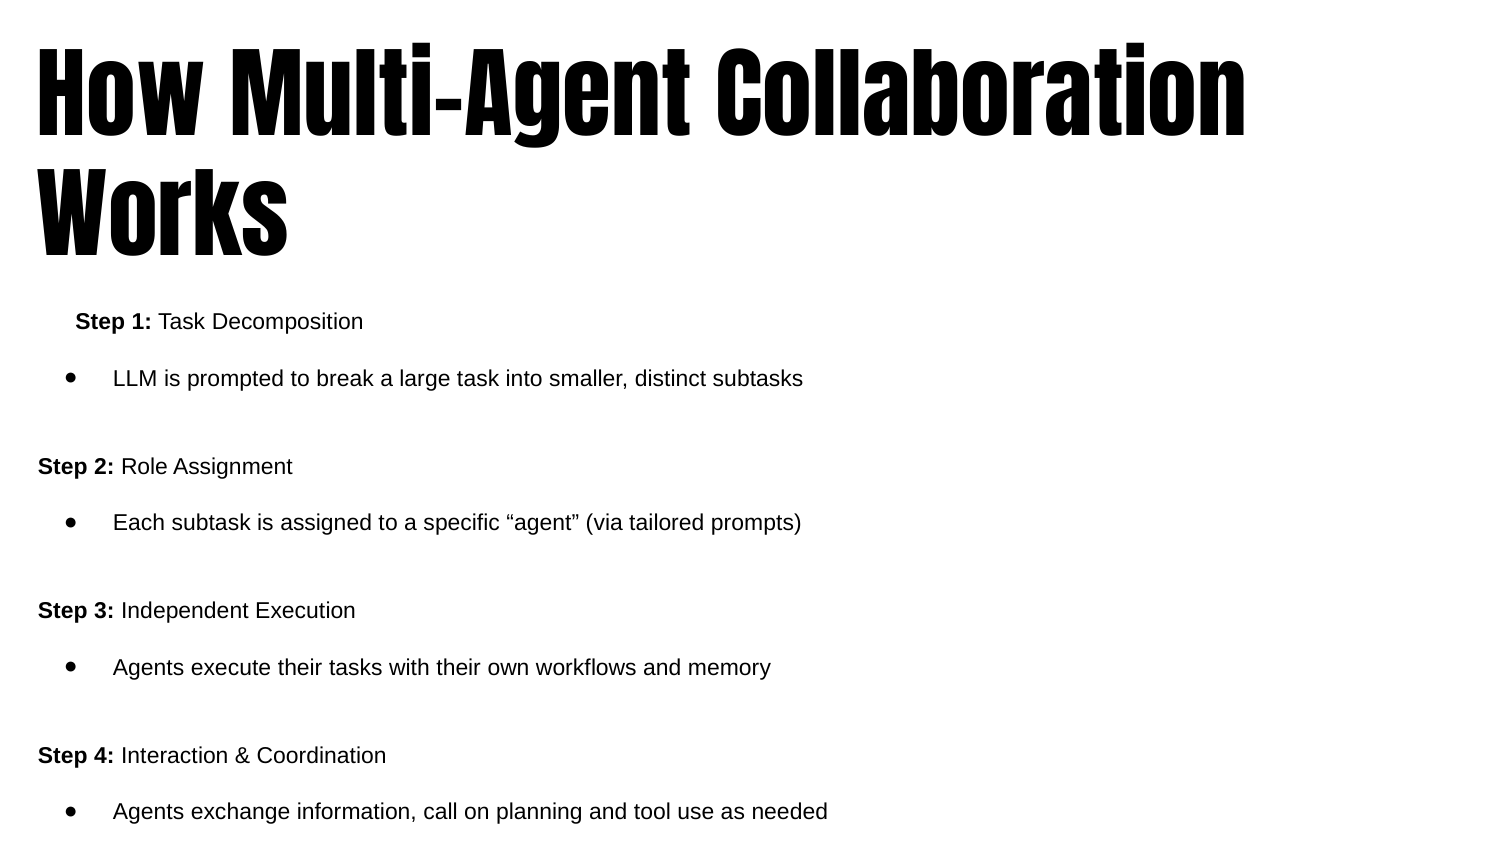

How Multi-Agent Collaboration Works

#
Step 1: Task Decomposition
LLM is prompted to break a large task into smaller, distinct subtasks
Step 2: Role Assignment
Each subtask is assigned to a specific “agent” (via tailored prompts)
Step 3: Independent Execution
Agents execute their tasks with their own workflows and memory
Step 4: Interaction & Coordination
Agents exchange information, call on planning and tool use as needed